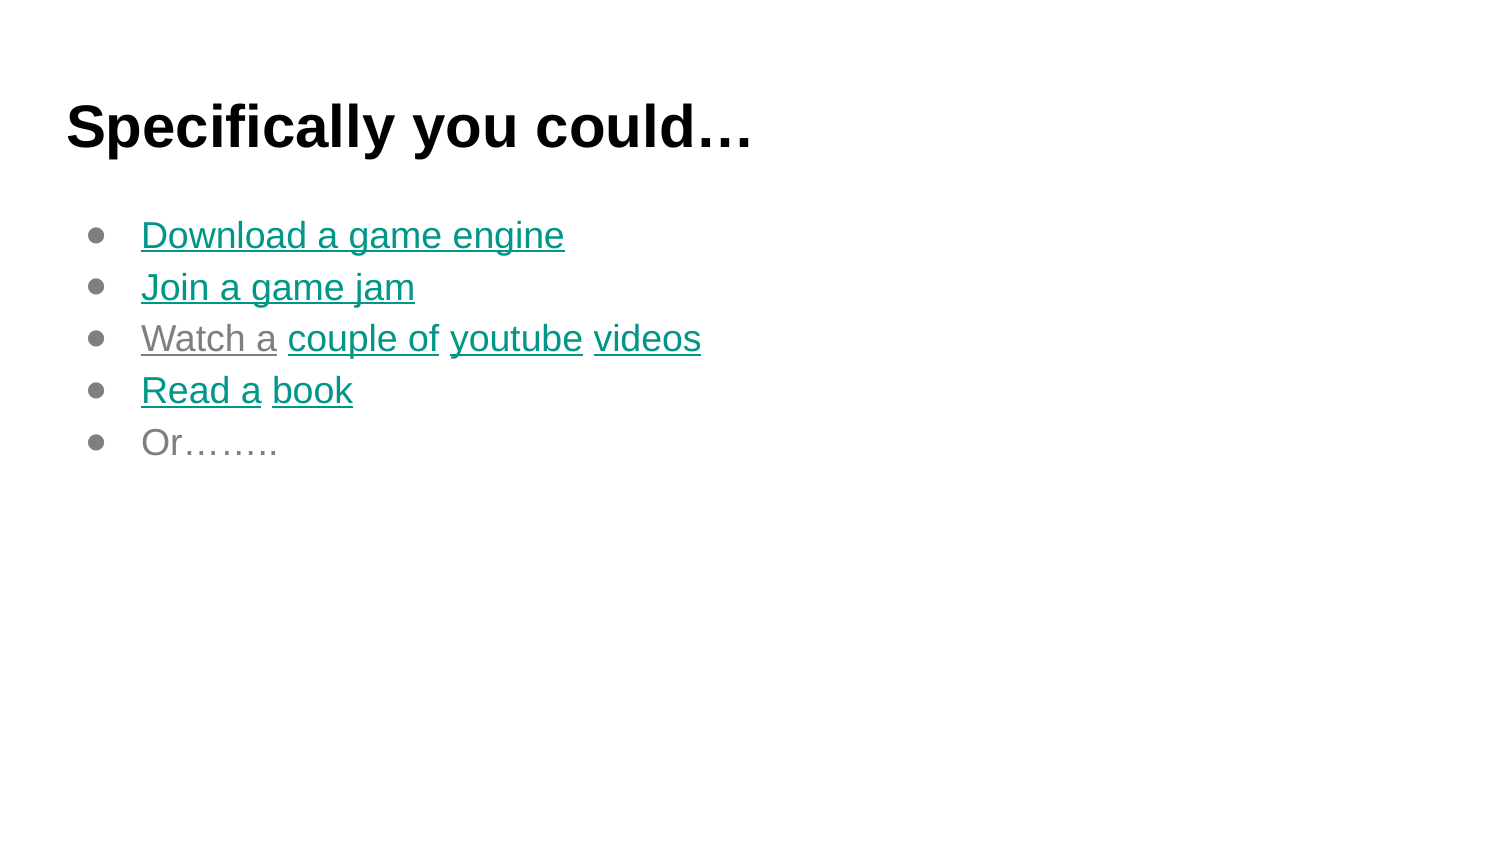

# Specifically you could…
Download a game engine
Join a game jam
Watch a couple of youtube videos
Read a book
Or……..